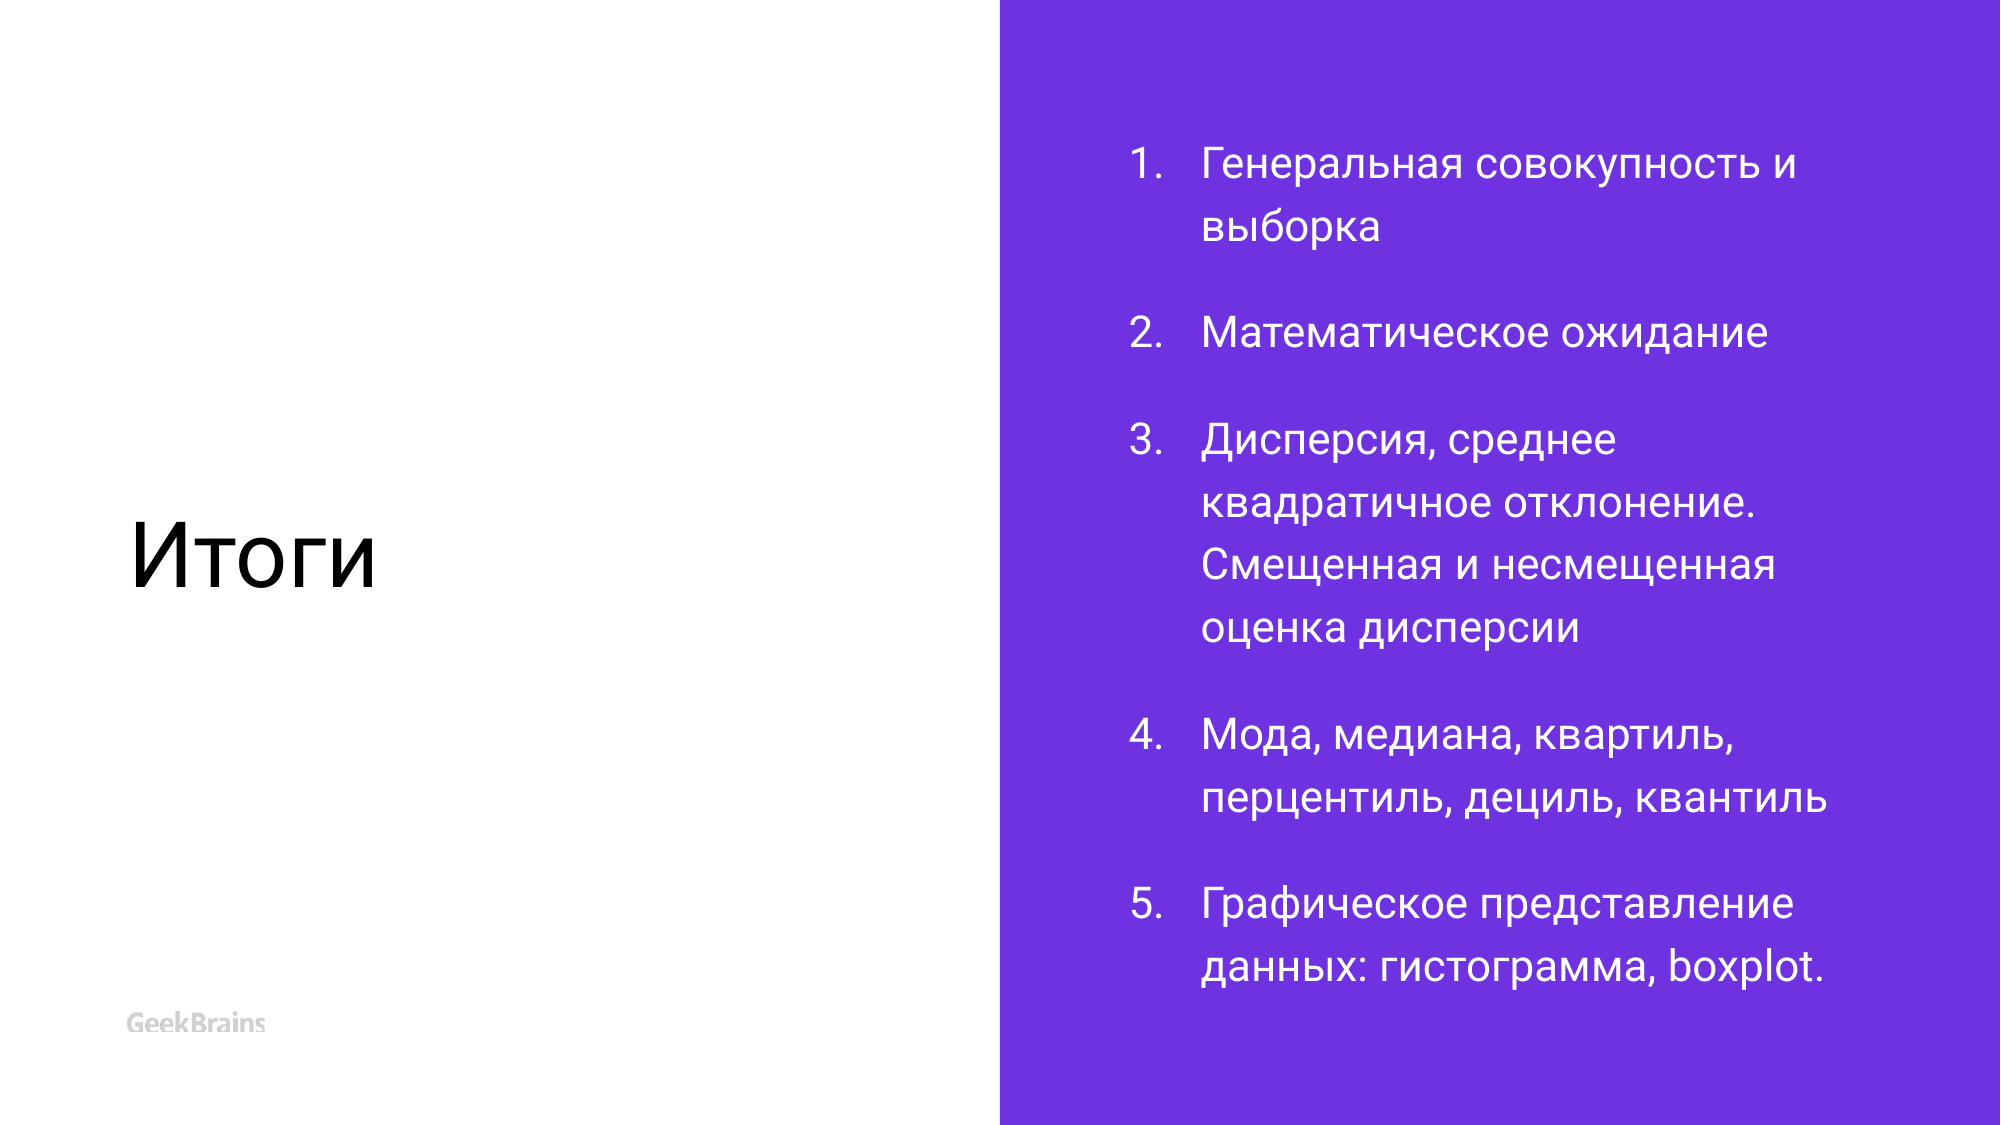

# Итоги
Генеральная совокупность и выборка
Математическое ожидание
Дисперсия, среднее квадратичное отклонение. Смещенная и несмещенная оценка дисперсии
Мода, медиана, квартиль, перцентиль, дециль, квантиль
Графическое представление данных: гистограмма, boxplot.